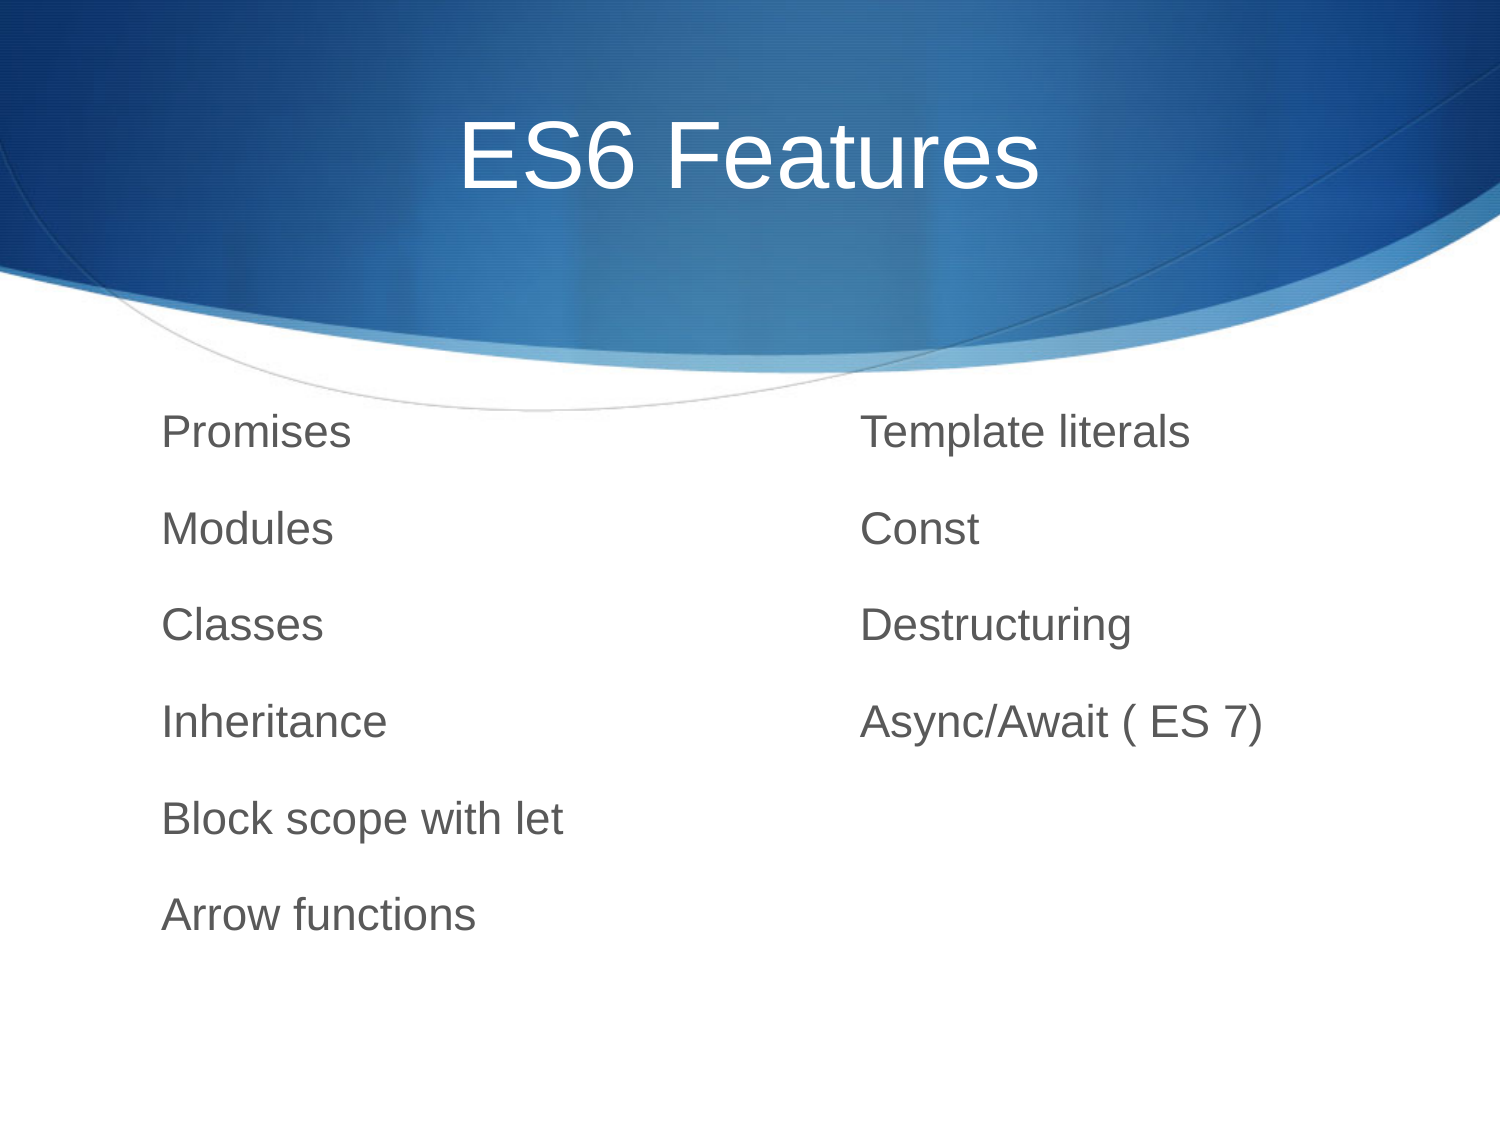

ES6 Features
Promises
Modules
Classes
Inheritance
Block scope with let
Arrow functions
Template literals
Const
Destructuring
Async/Await ( ES 7)